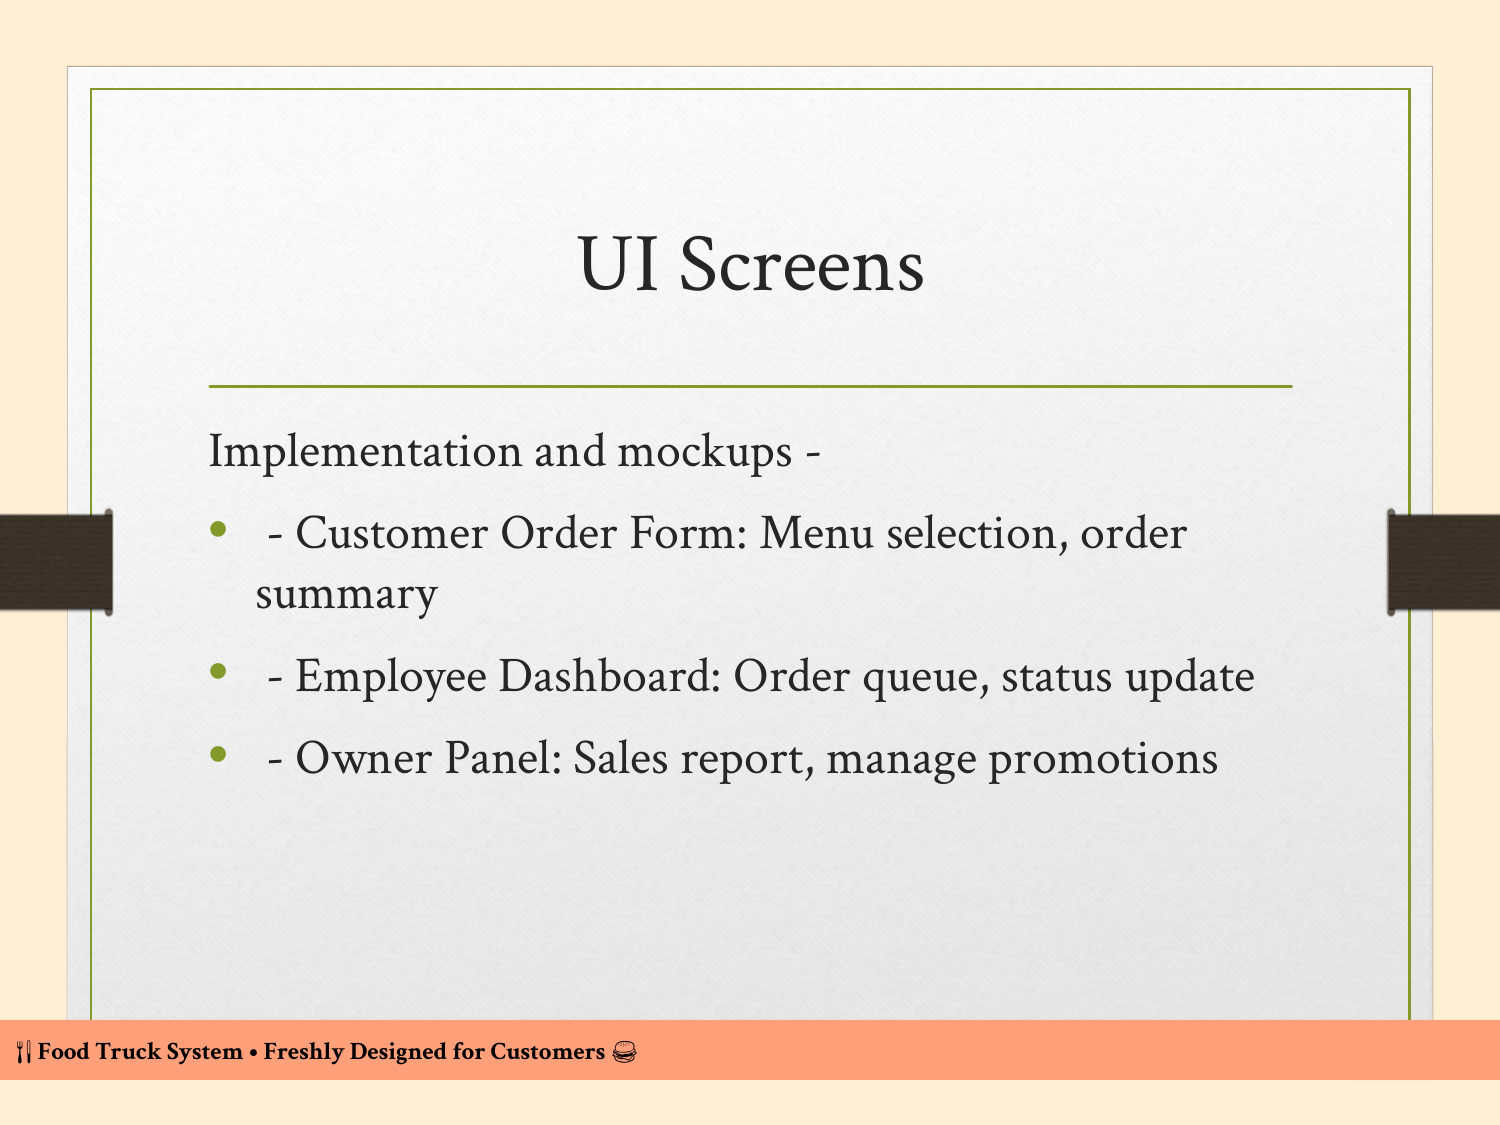

# UI Screens
Implementation and mockups -
 - Customer Order Form: Menu selection, order summary
 - Employee Dashboard: Order queue, status update
 - Owner Panel: Sales report, manage promotions
🍴 Food Truck System • Freshly Designed for Customers 🍔